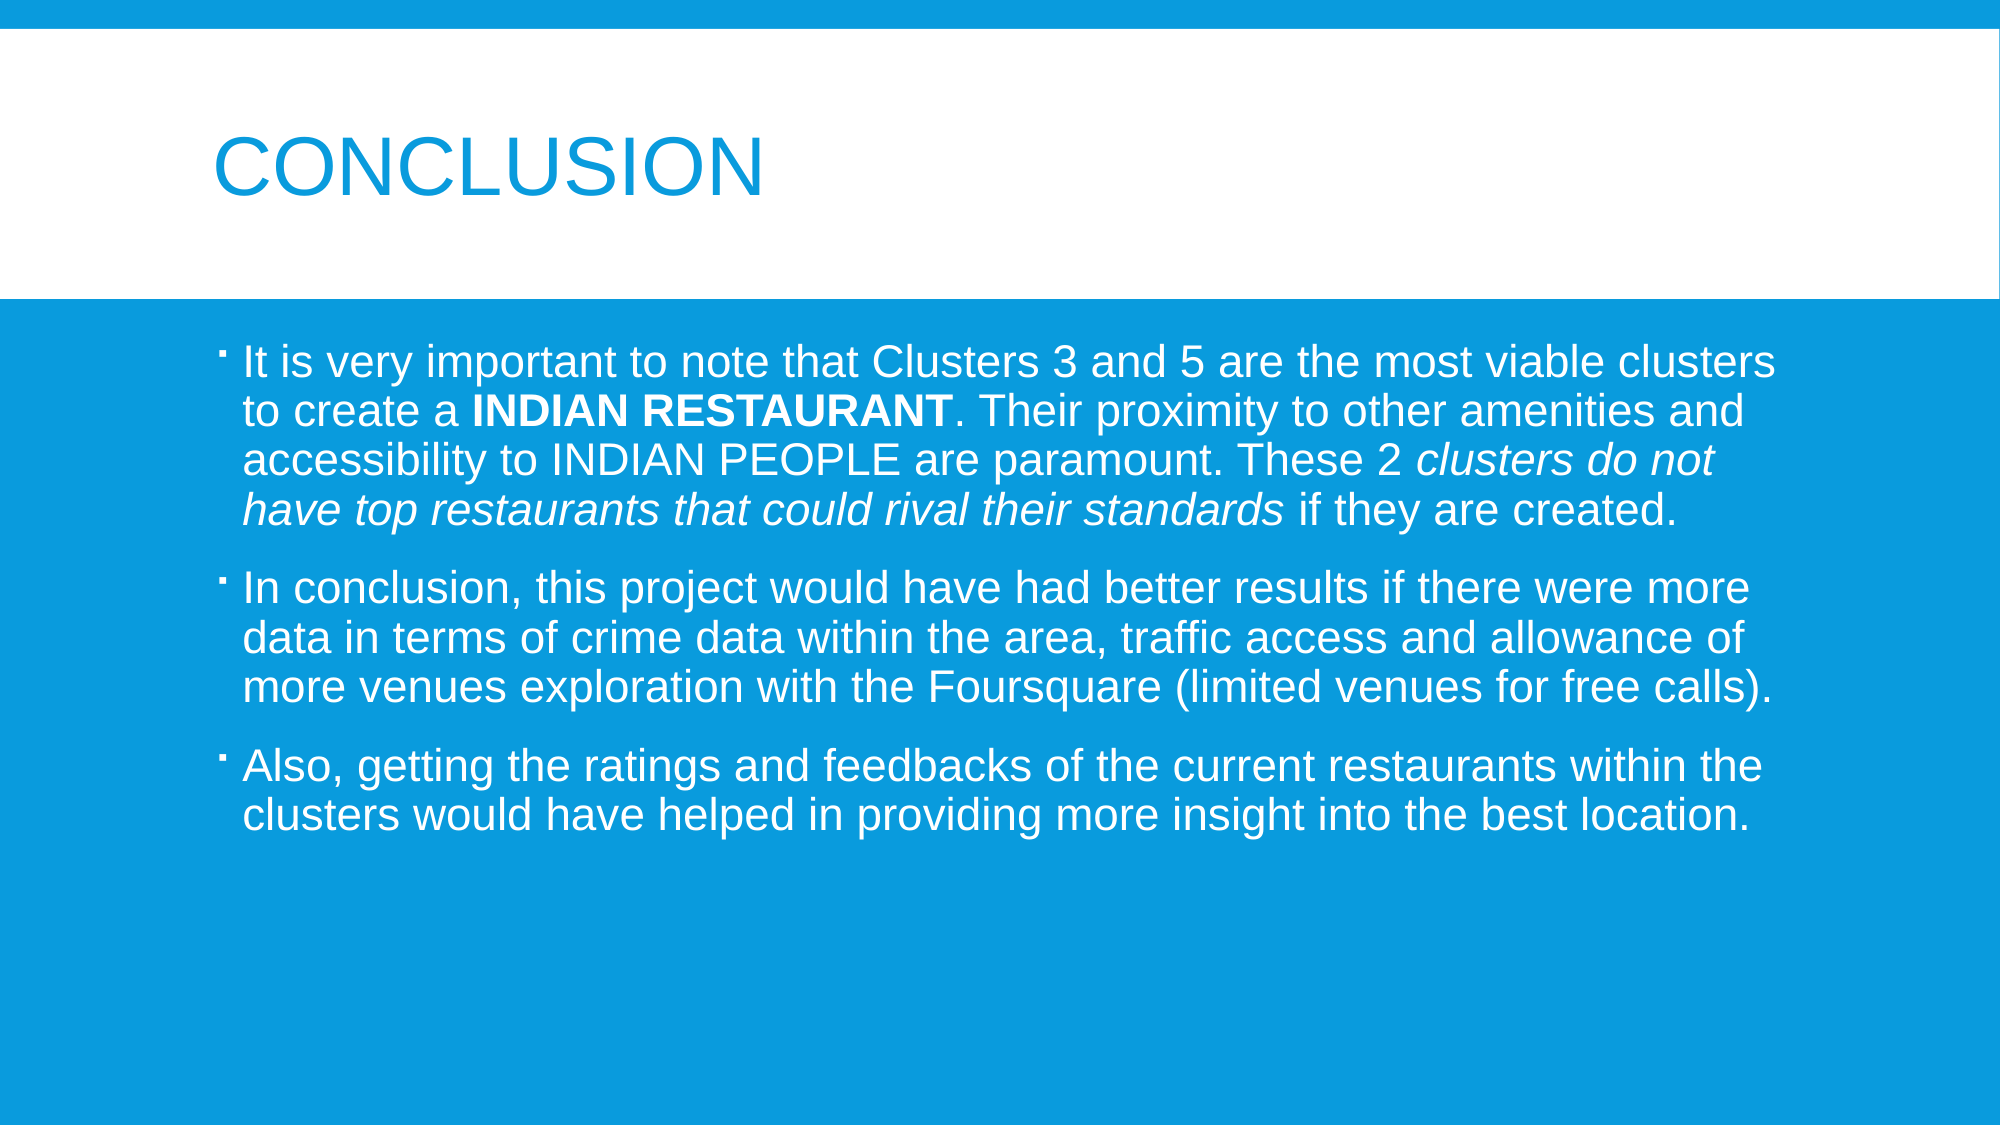

# Conclusion
It is very important to note that Clusters 3 and 5 are the most viable clusters to create a INDIAN RESTAURANT. Their proximity to other amenities and accessibility to INDIAN PEOPLE are paramount. These 2 clusters do not have top restaurants that could rival their standards if they are created.
In conclusion, this project would have had better results if there were more data in terms of crime data within the area, traffic access and allowance of more venues exploration with the Foursquare (limited venues for free calls).
Also, getting the ratings and feedbacks of the current restaurants within the clusters would have helped in providing more insight into the best location.